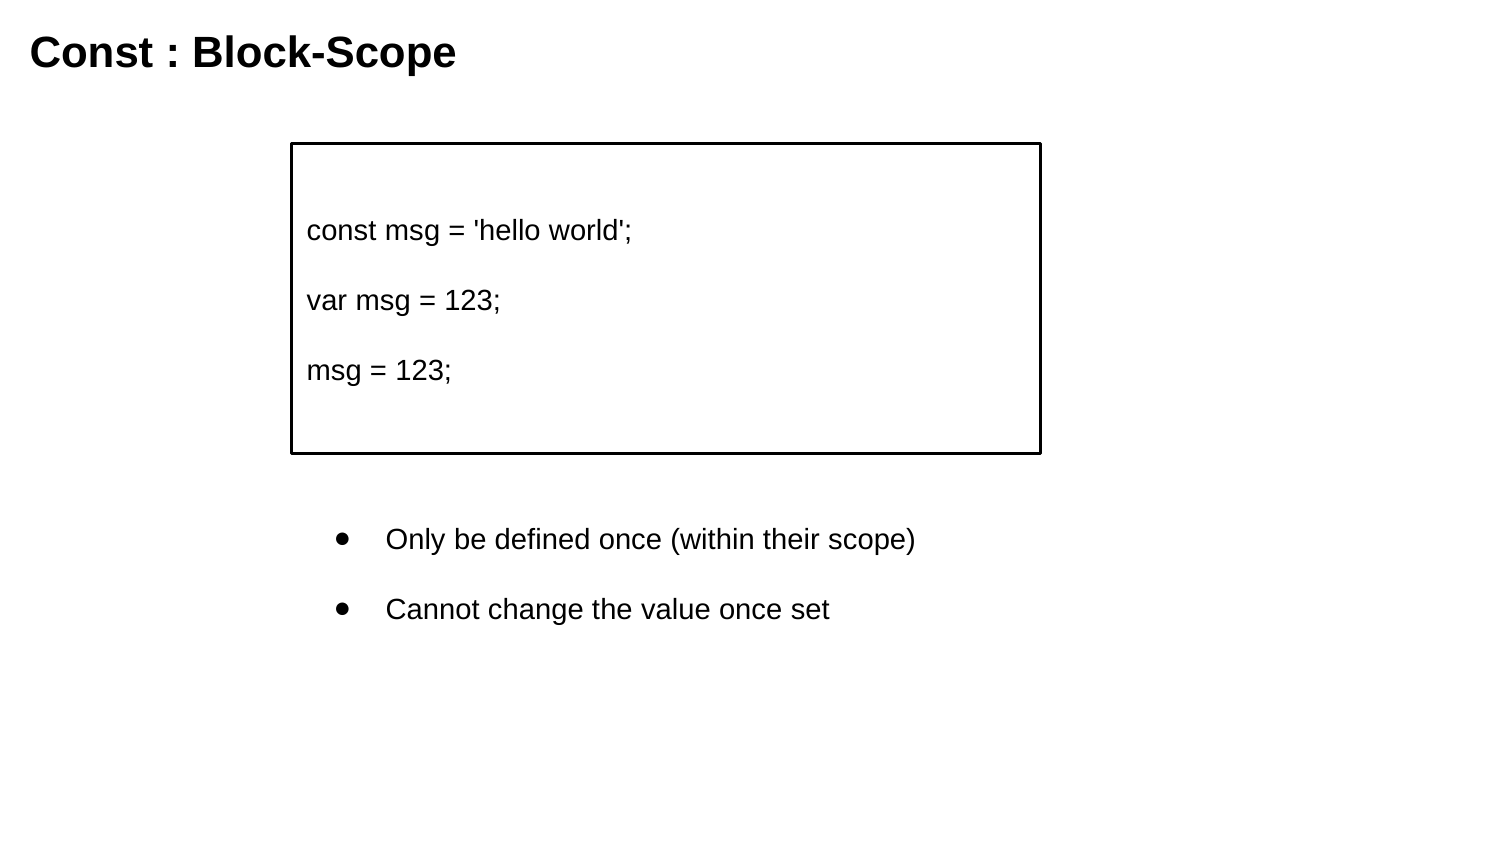

Const : Block-Scope
const msg = 'hello world';

var msg = 123;

msg = 123;
Only be defined once (within their scope)

Cannot change the value once set